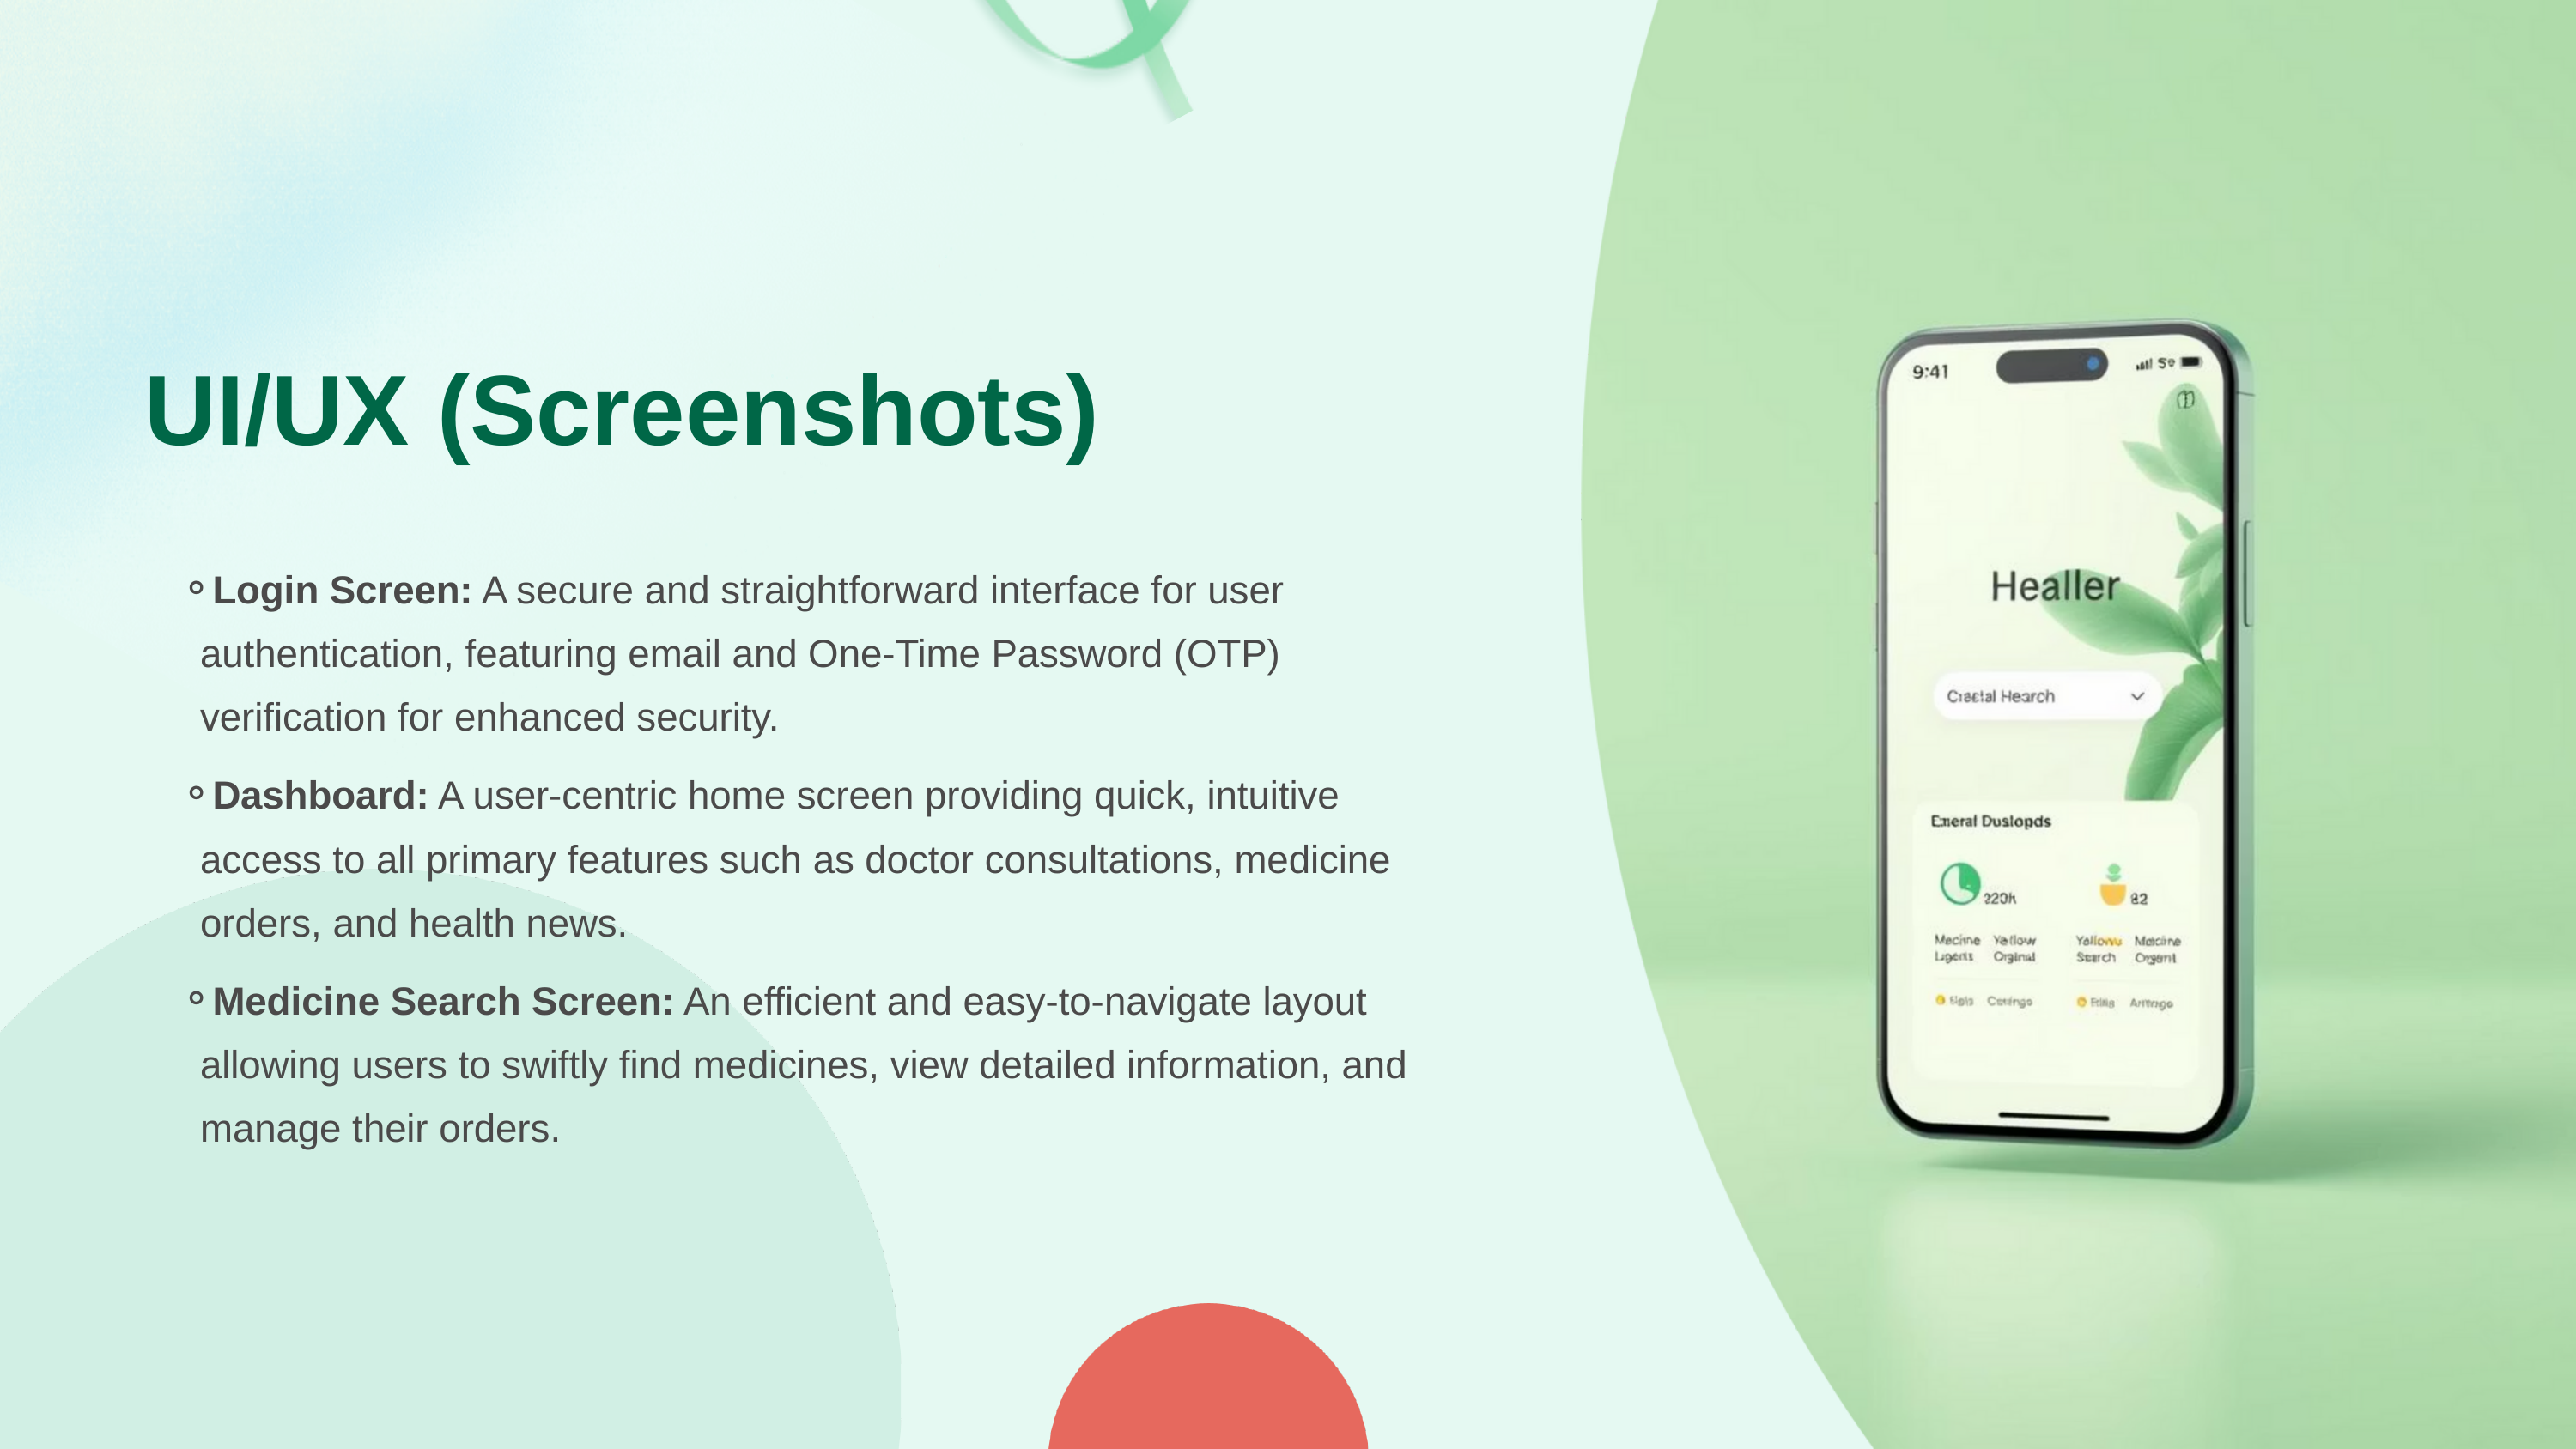

UI/UX (Screenshots)
Login Screen: A secure and straightforward interface for user authentication, featuring email and One-Time Password (OTP) verification for enhanced security.
Dashboard: A user-centric home screen providing quick, intuitive access to all primary features such as doctor consultations, medicine orders, and health news.

Medicine Search Screen: An efficient and easy-to-navigate layout allowing users to swiftly find medicines, view detailed information, and manage their orders.